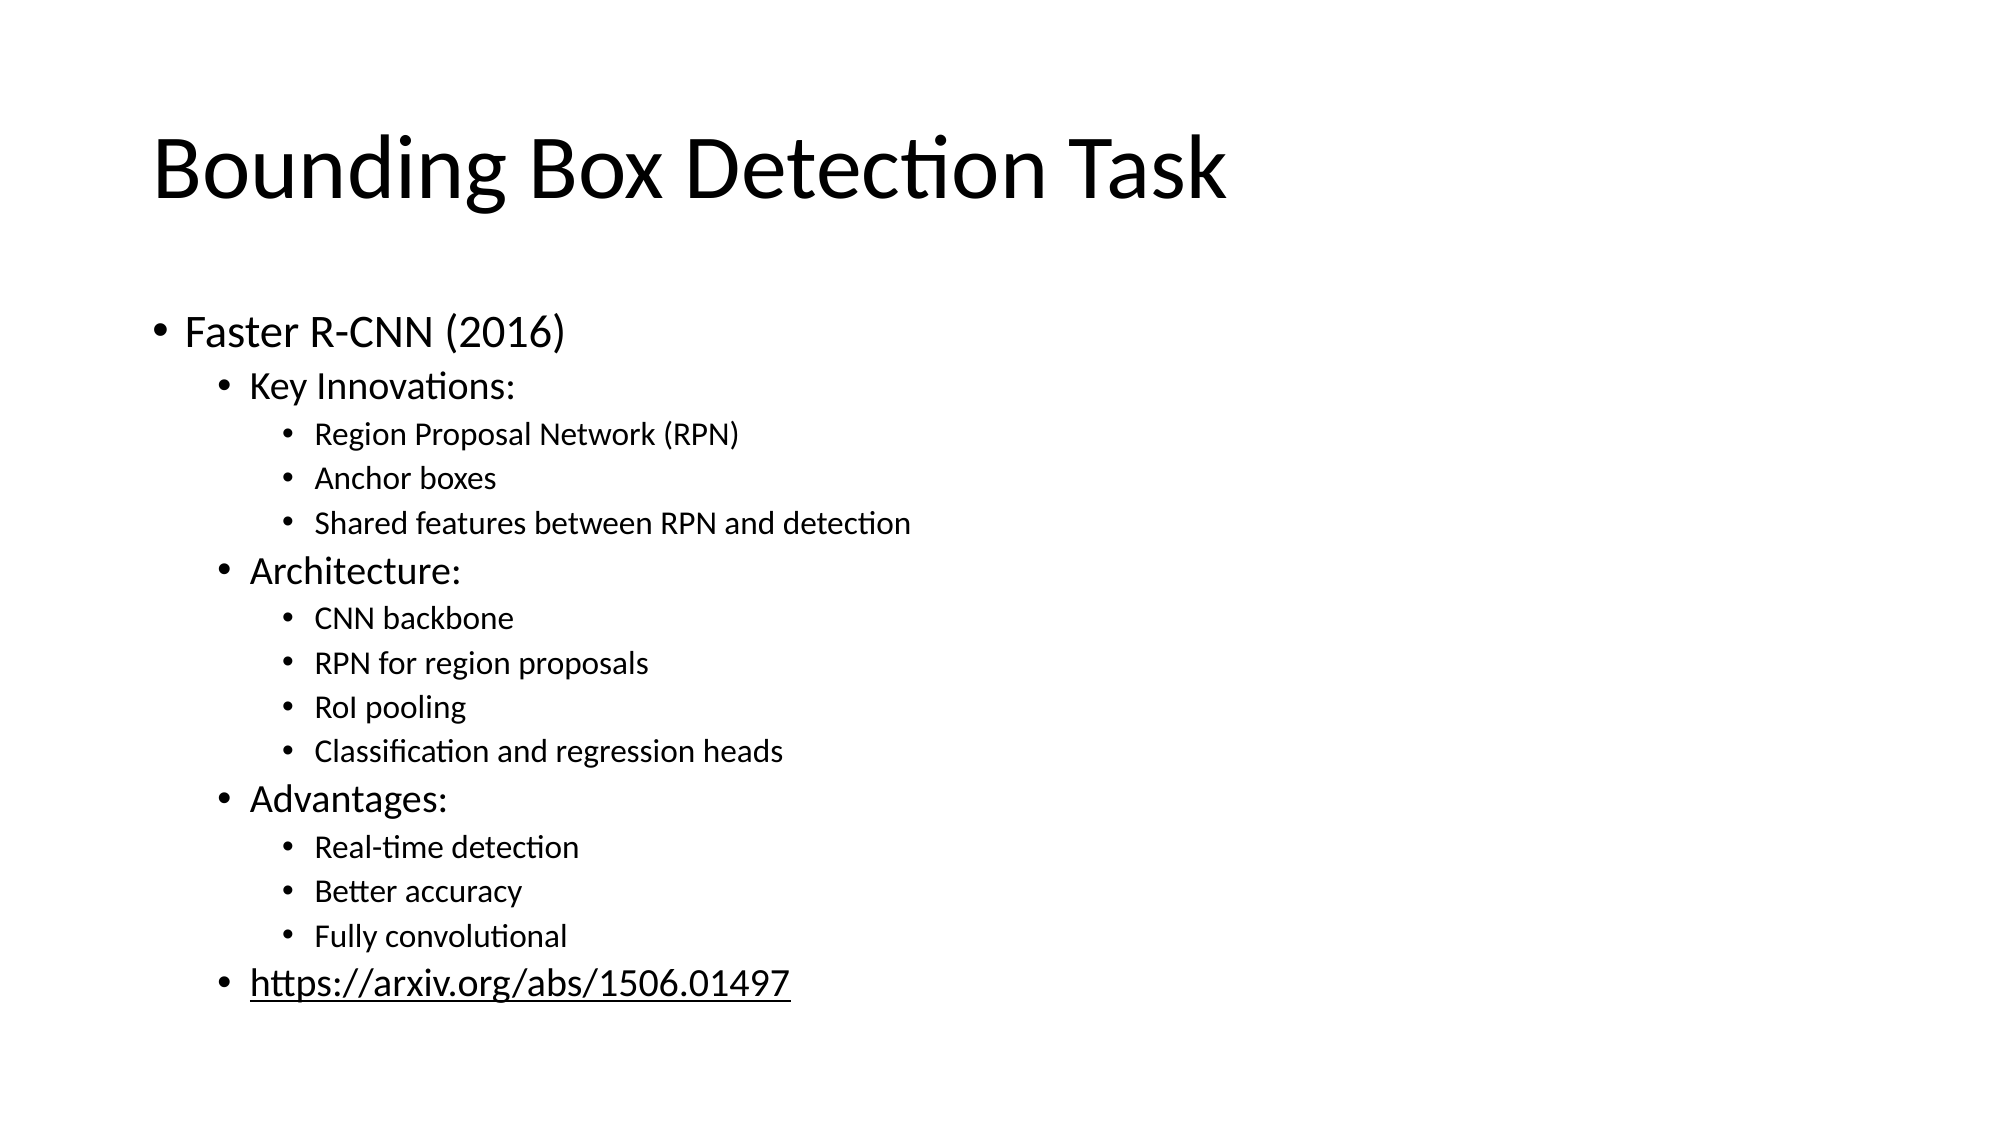

# Bounding Box Detection Task
Faster R-CNN (2016)
Key Innovations:
Region Proposal Network (RPN)
Anchor boxes
Shared features between RPN and detection
Architecture:
CNN backbone
RPN for region proposals
RoI pooling
Classification and regression heads
Advantages:
Real-time detection
Better accuracy
Fully convolutional
https://arxiv.org/abs/1506.01497